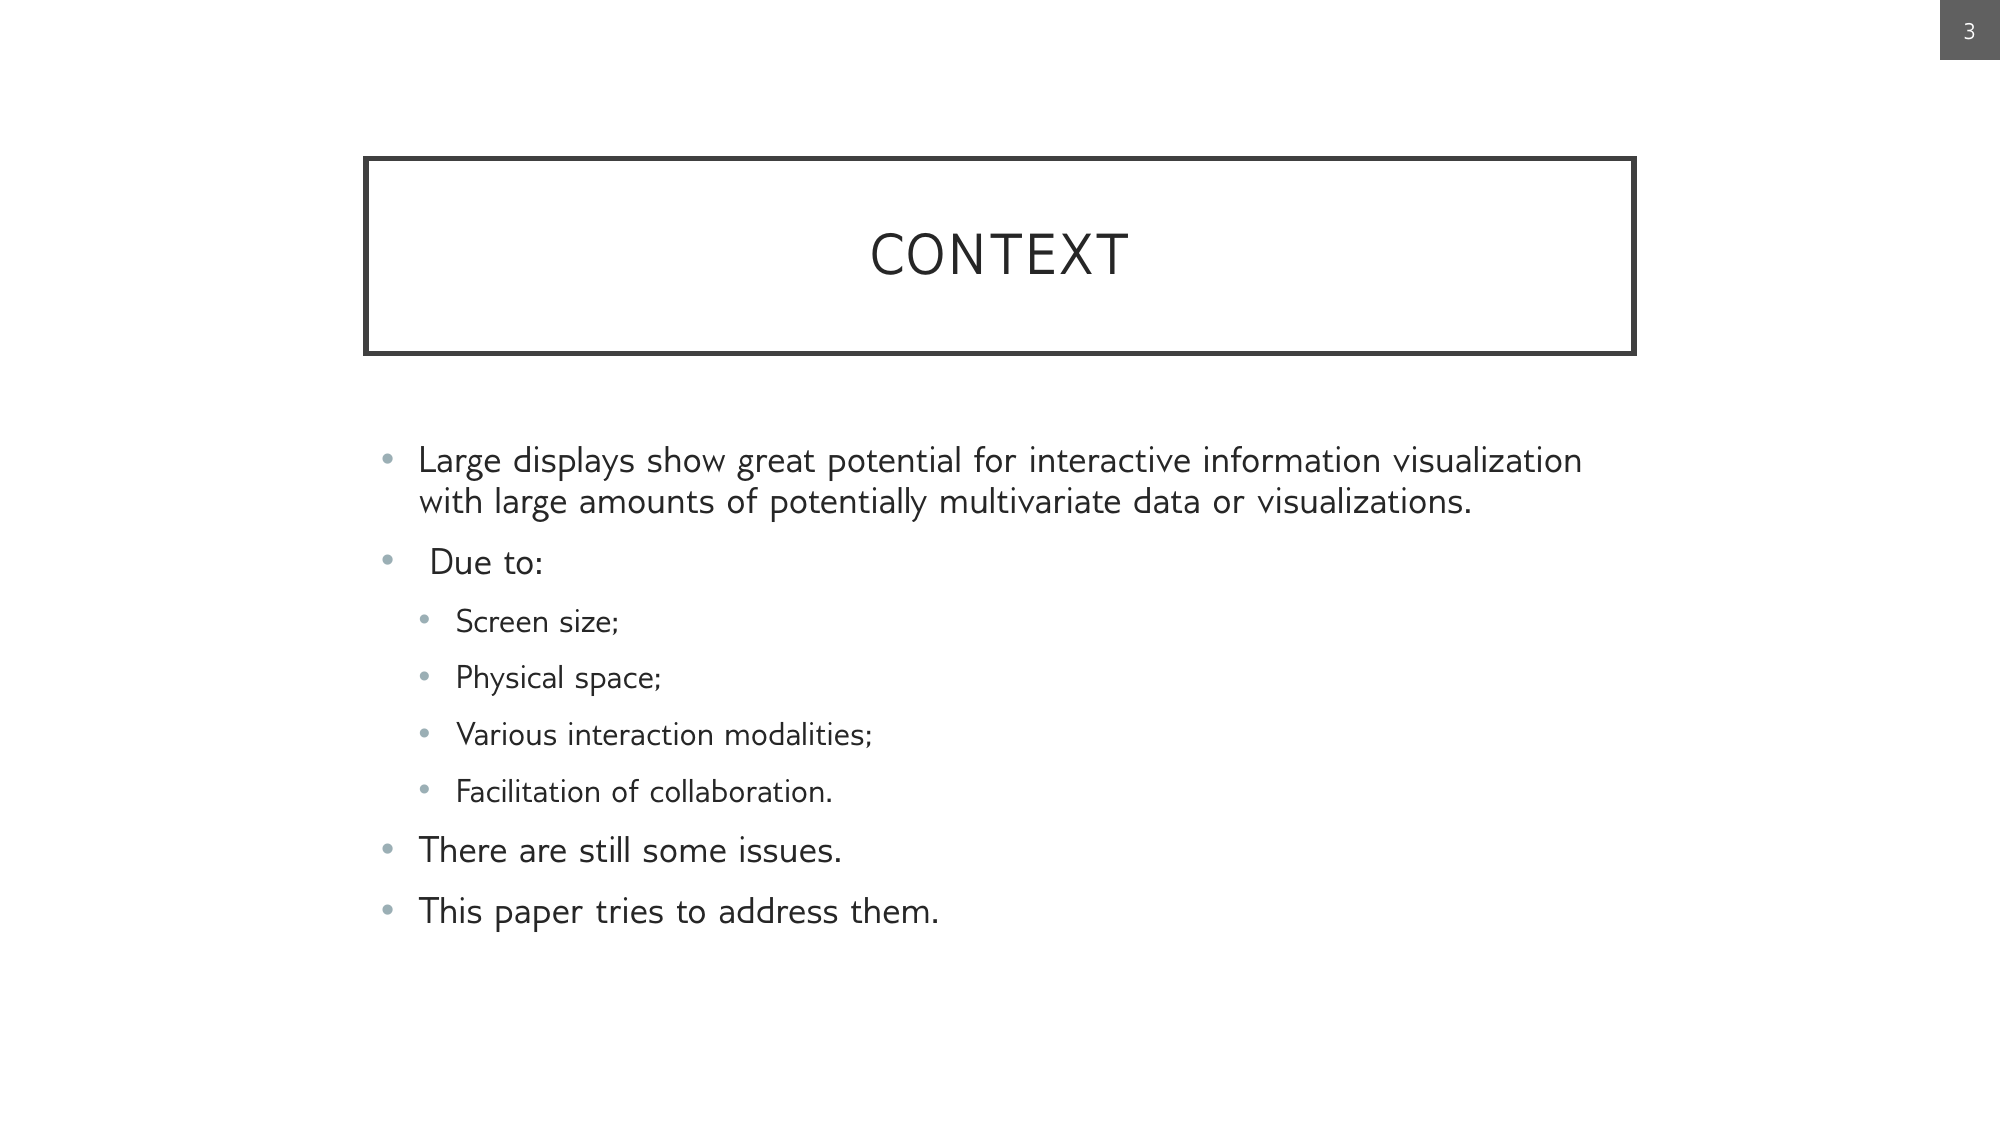

3
# context
Large displays show great potential for interactive information visualization with large amounts of potentially multivariate data or visualizations.
 Due to:
Screen size;
Physical space;
Various interaction modalities;
Facilitation of collaboration.
There are still some issues.
This paper tries to address them.